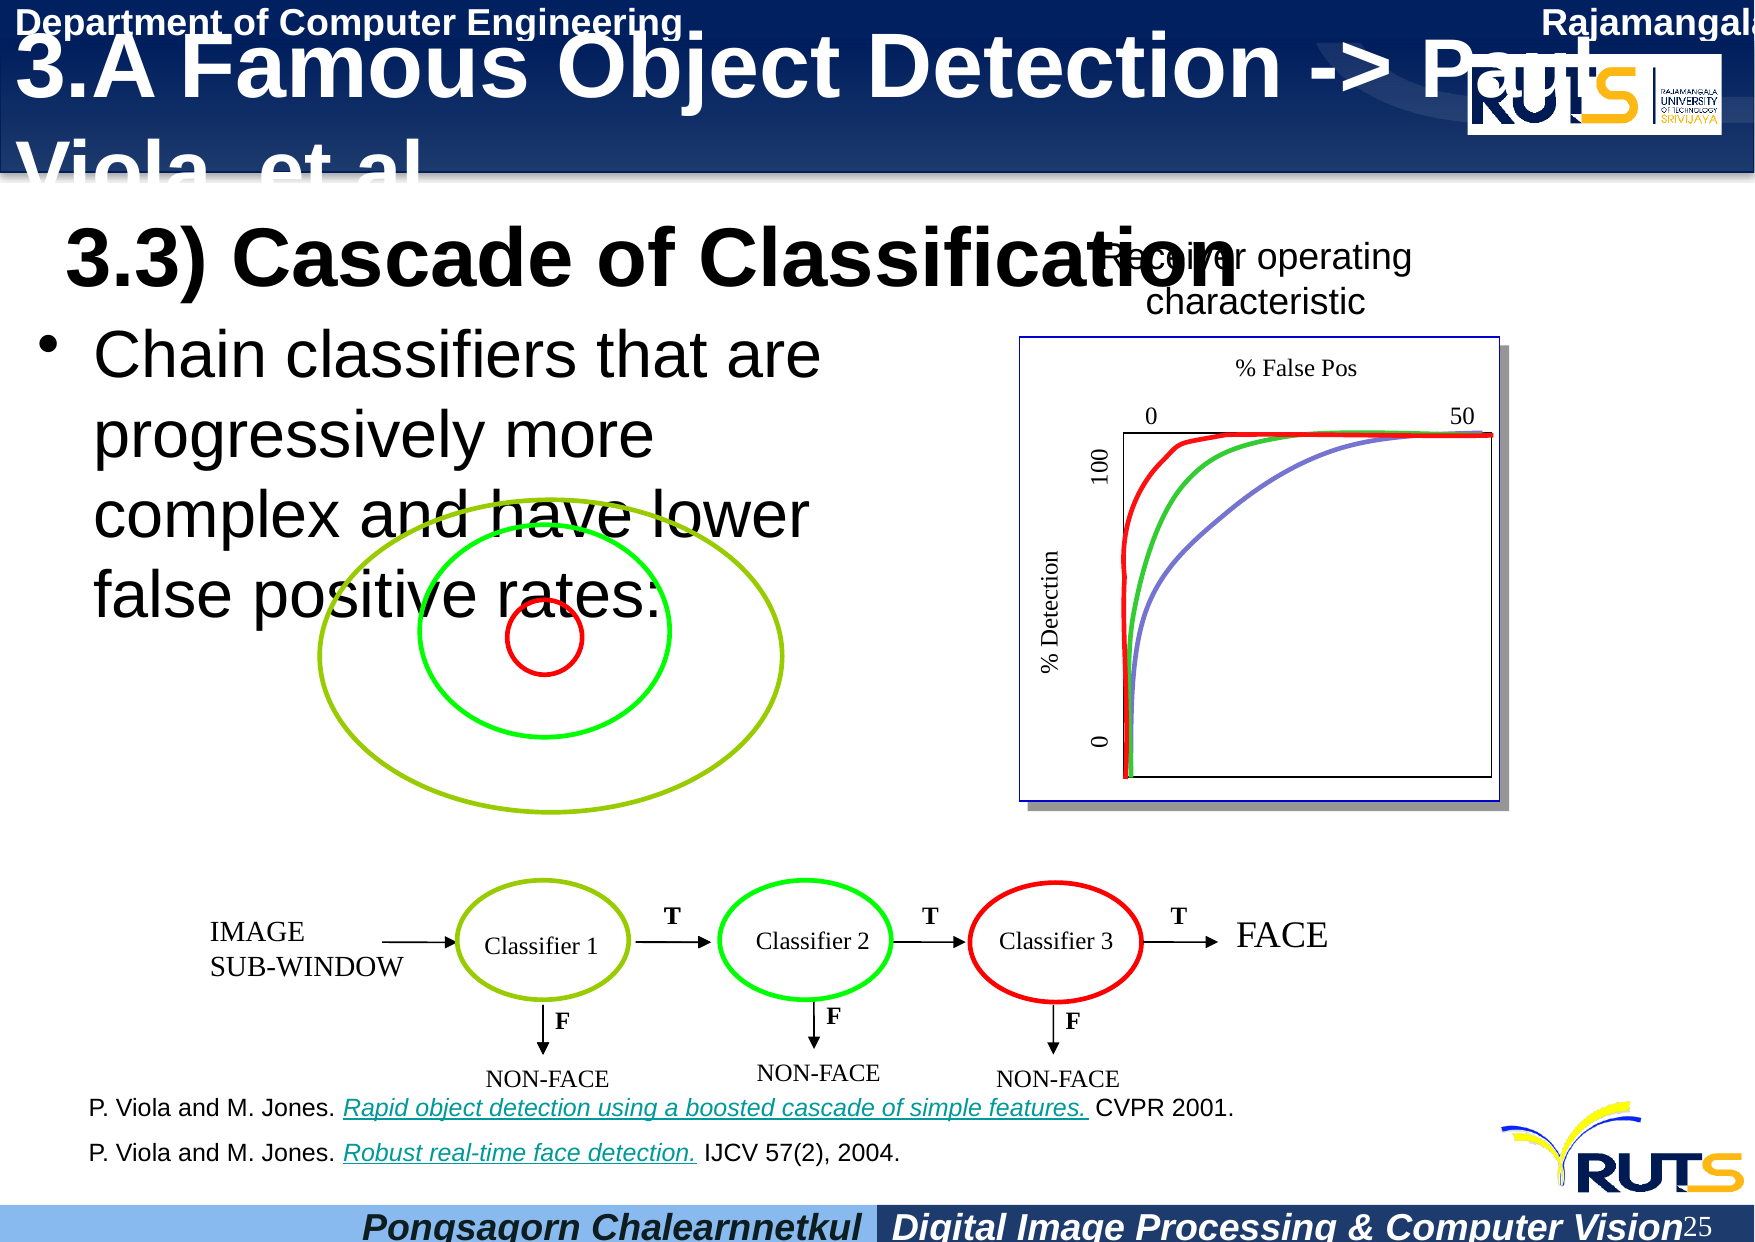

# 3.A Famous Object Detection -> Paul Viola, et al.
3.3) Cascade of Classification

Receiver operating characteristic
Chain classifiers that are progressively more complex and have lower false positive rates:

% False Pos

0

 50
vs

 false
neg
determined by

0                                        100
% Detection

T
T
T
T
FACE
IMAGE
SUB-WINDOW
Classifier 2
Classifier 3
Classifier 1

F
F
F

NON-FACE
NON-FACE
NON-FACE
P. Viola and M. Jones. Rapid object detection using a boosted cascade of simple features. CVPR 2001.
P. Viola and M. Jones. Robust real-time face detection. IJCV 57(2), 2004.
25